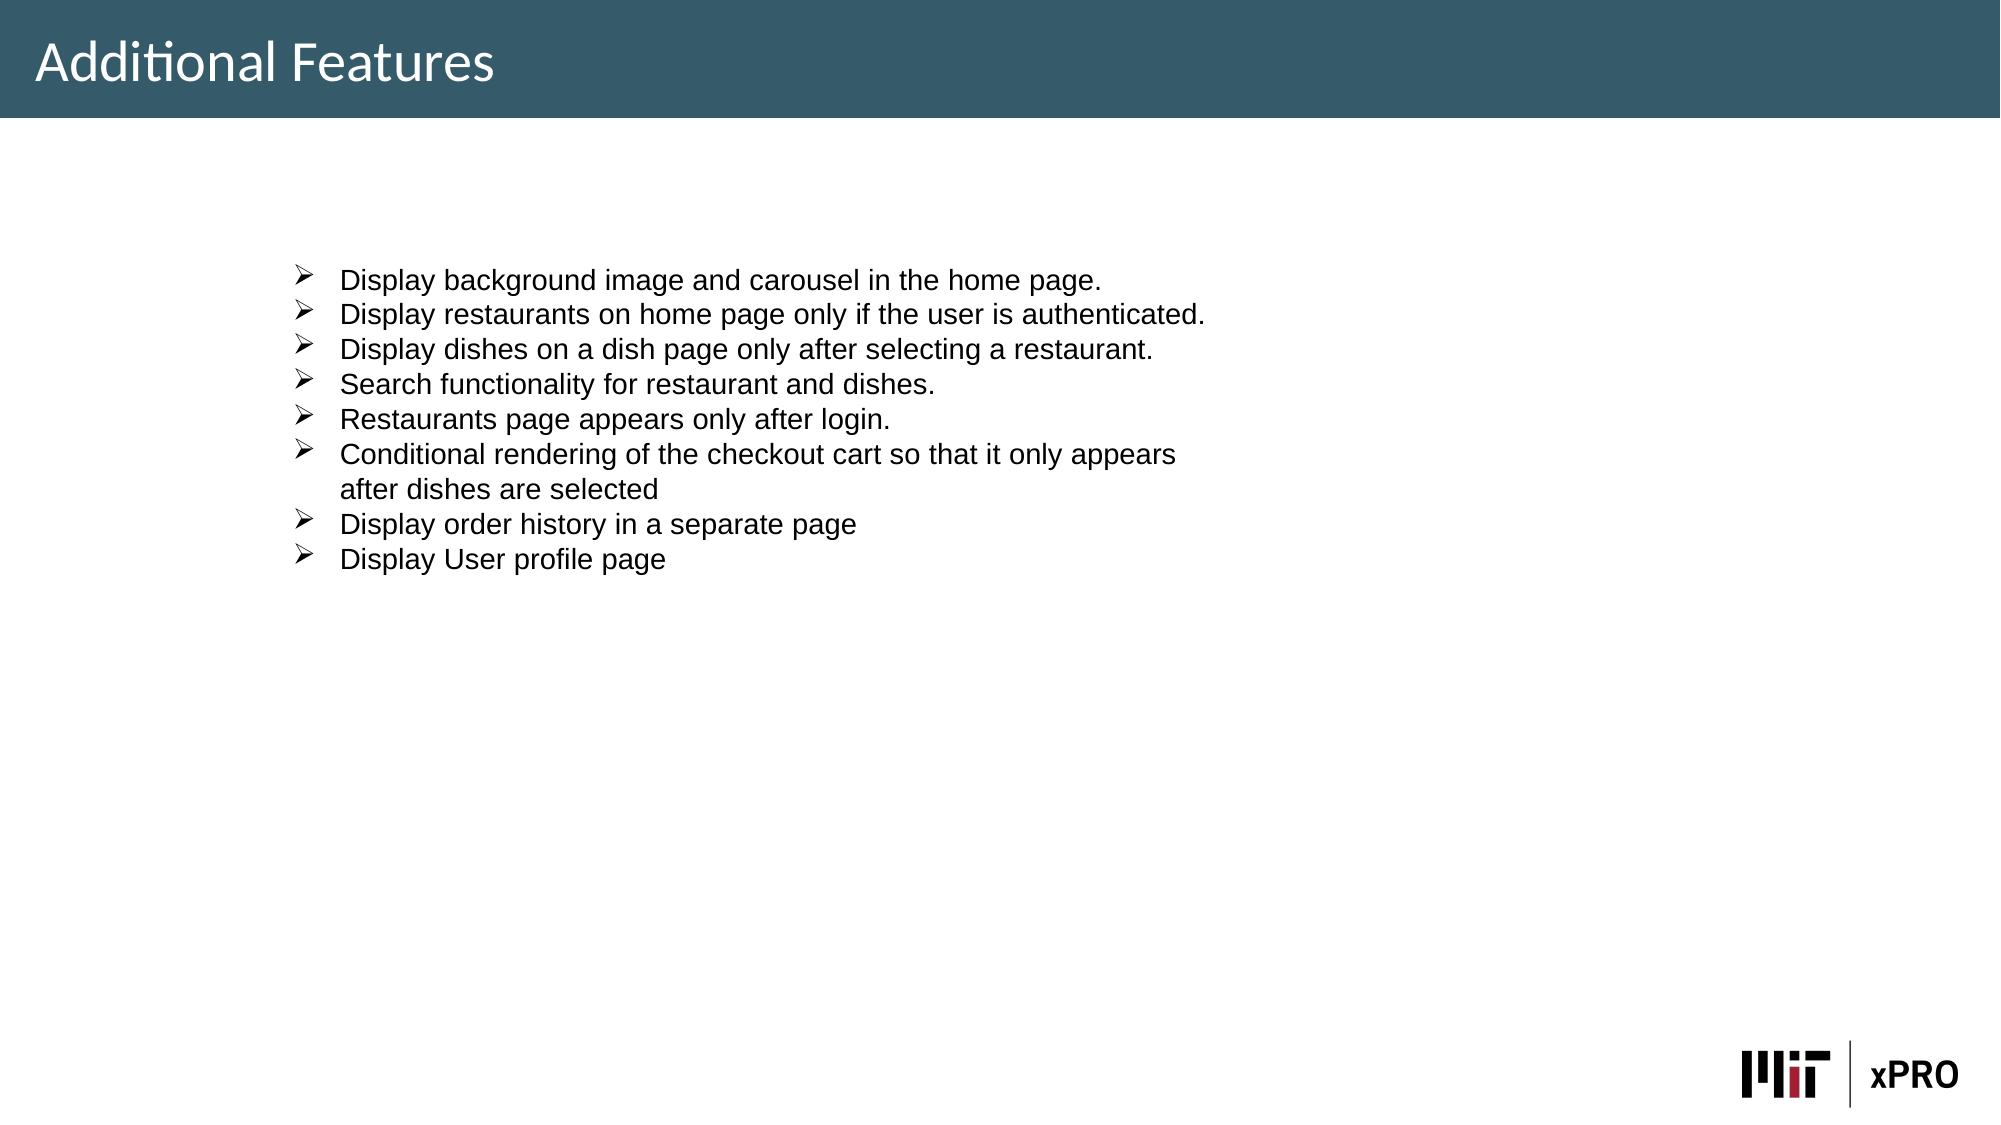

Additional Features
Display background image and carousel in the home page.
Display restaurants on home page only if the user is authenticated.
Display dishes on a dish page only after selecting a restaurant.
Search functionality for restaurant and dishes.
Restaurants page appears only after login.
Conditional rendering of the checkout cart so that it only appears after dishes are selected
Display order history in a separate page
Display User profile page